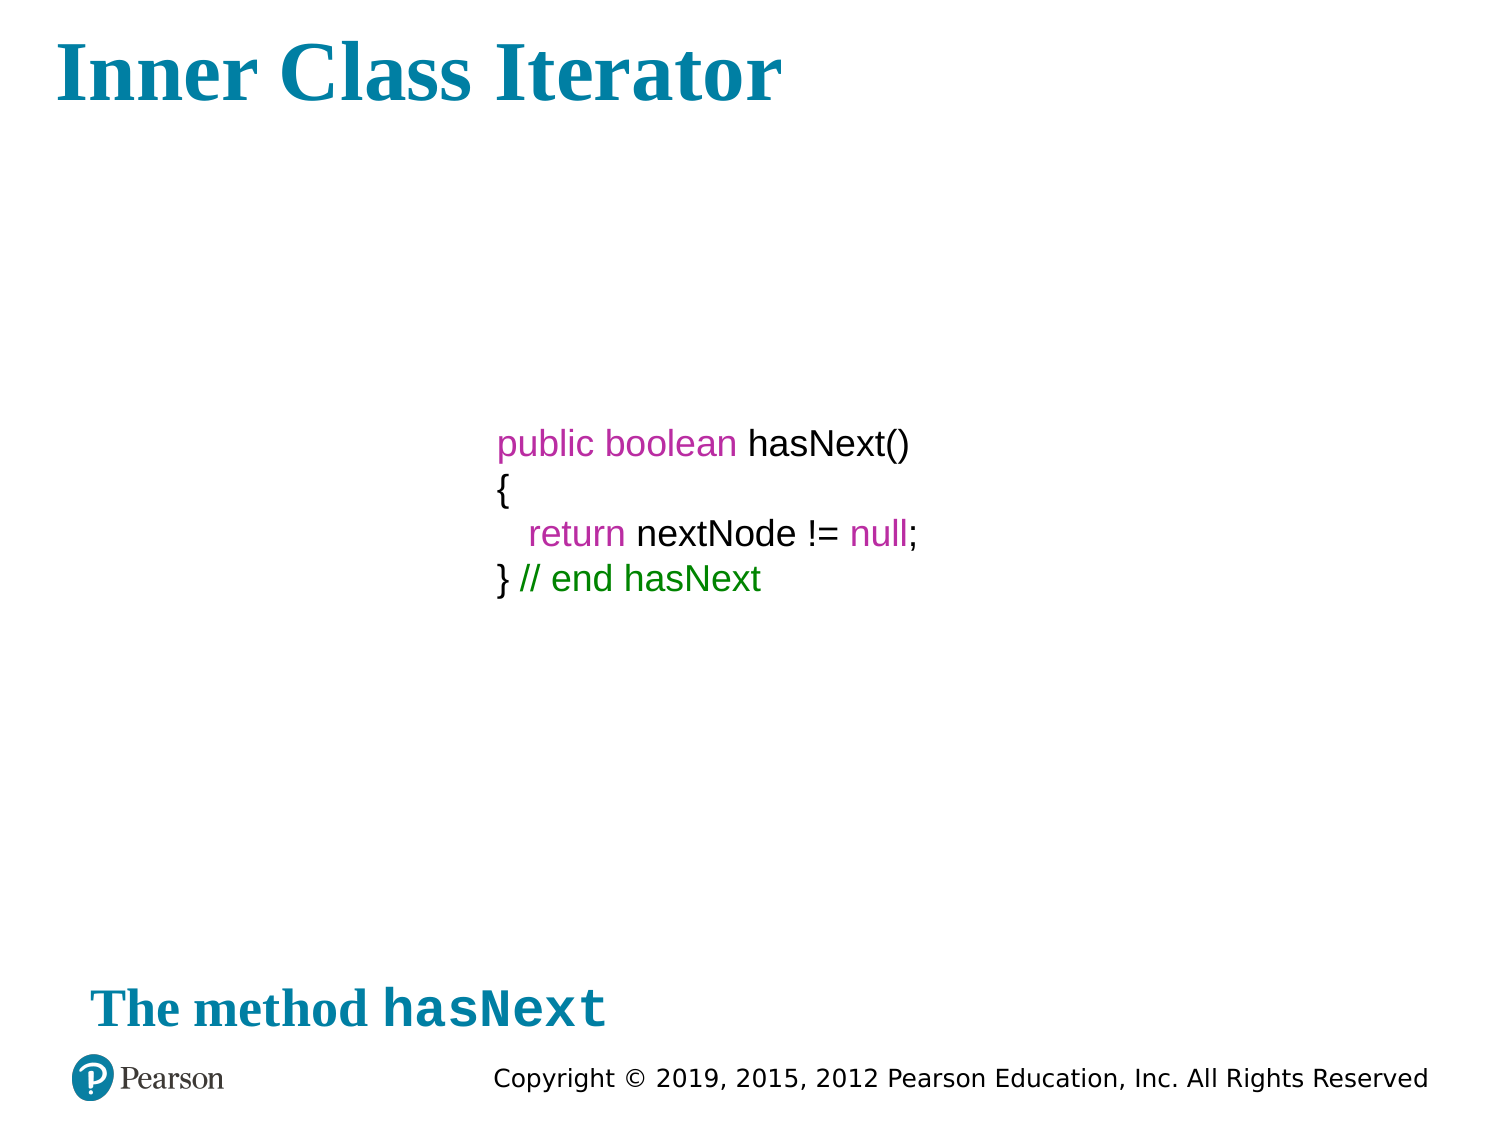

# Inner Class Iterator
public boolean hasNext()
{
   return nextNode != null;
} // end hasNext
The method hasNext